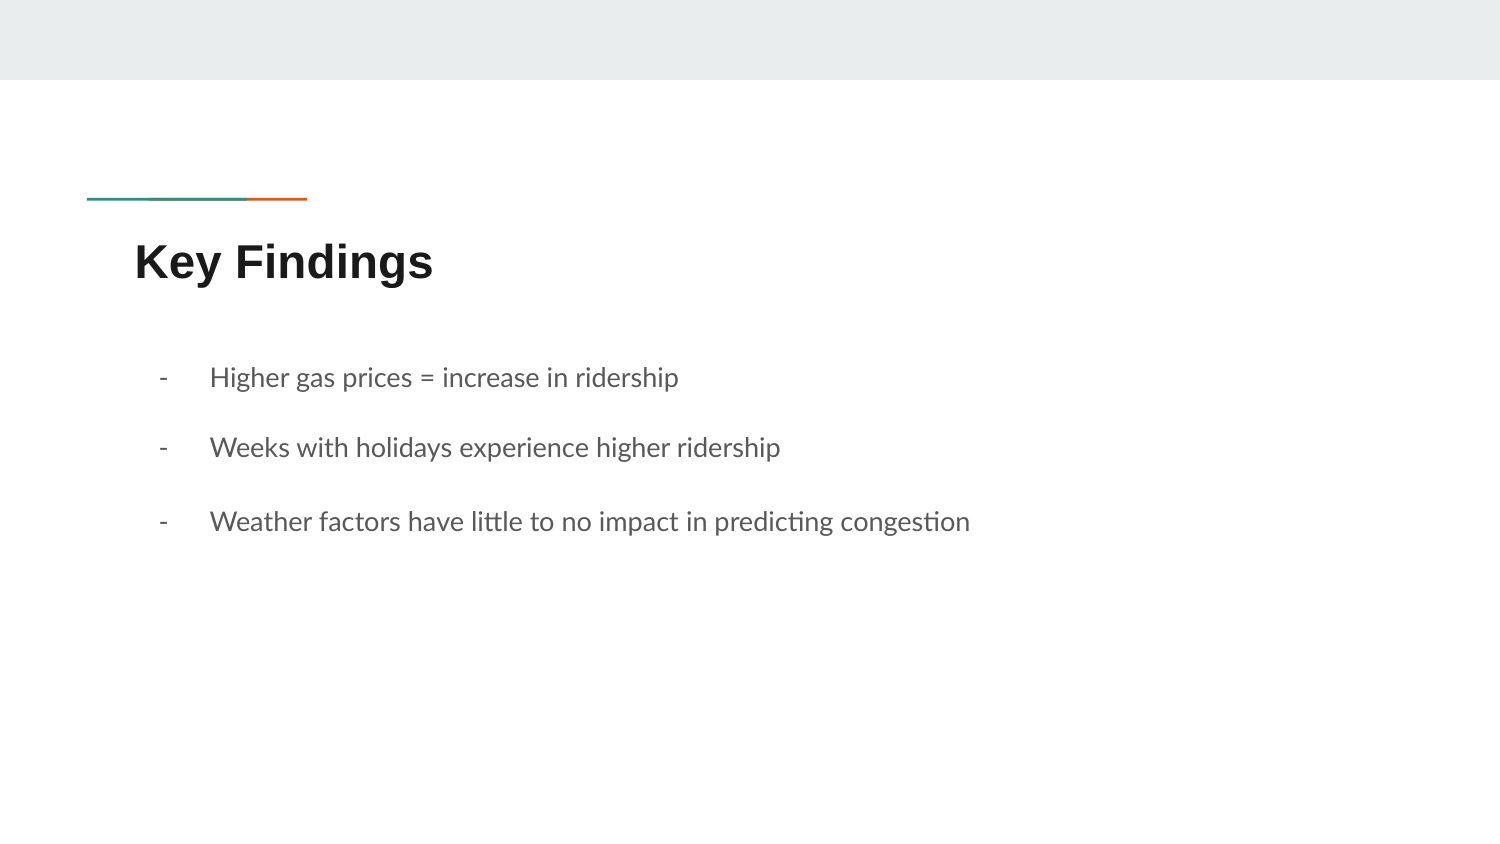

# Key Findings
Higher gas prices = increase in ridership
Weeks with holidays experience higher ridership
Weather factors have little to no impact in predicting congestion